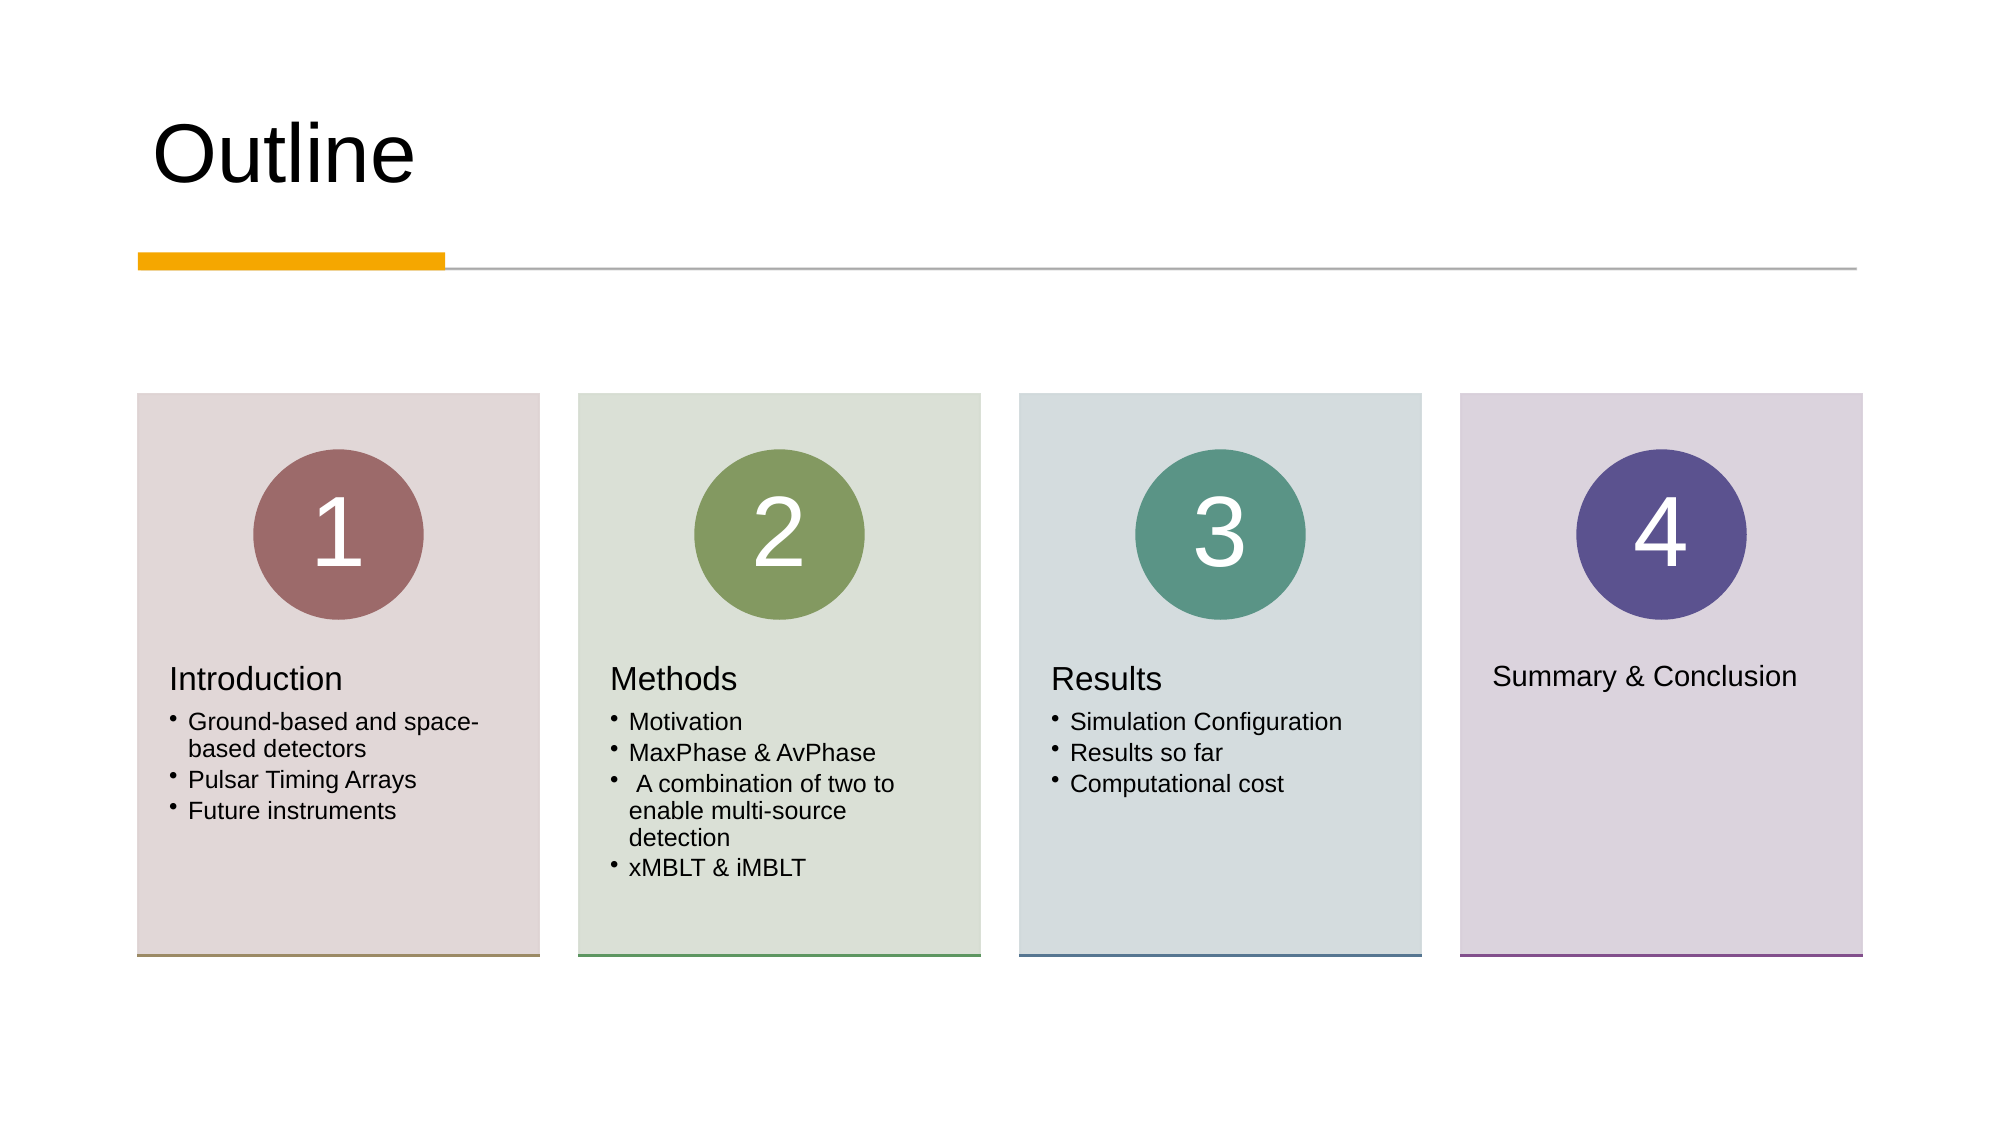

# Outline

Introduction
Ground-based and space-based detectors
Pulsar Timing Arrays
Future instruments
1
Methods
Motivation
MaxPhase & AvPhase
 A combination of two to enable multi-source detection
xMBLT & iMBLT
2
Results
Simulation Configuration
Results so far
Computational cost
3
Summary & Conclusion
4
2